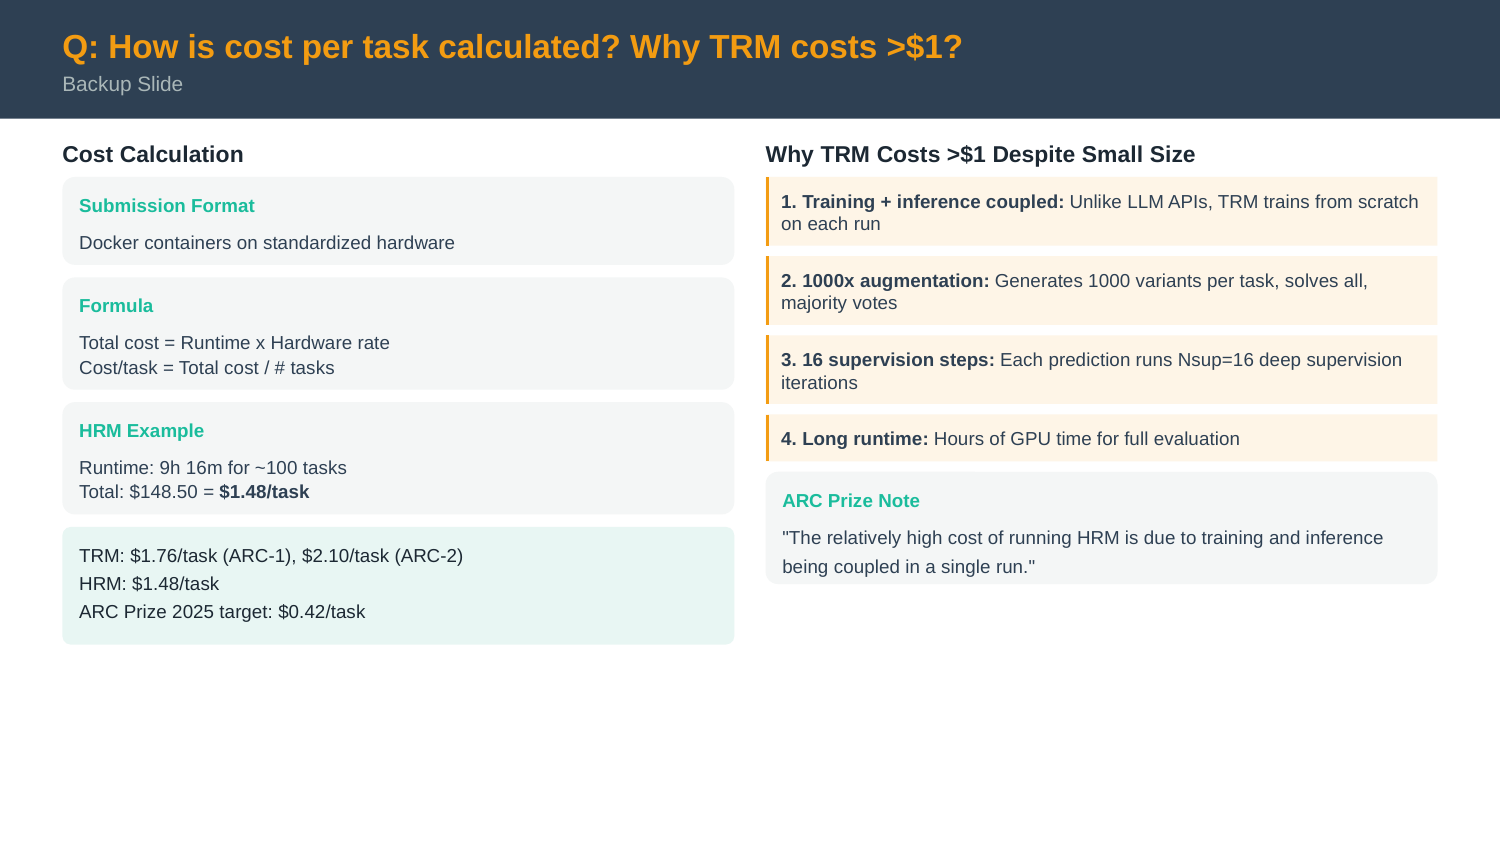

Q: How is cost per task calculated? Why TRM costs >$1?
Backup Slide
Cost Calculation
Why TRM Costs >$1 Despite Small Size

1. Training + inference coupled: Unlike LLM APIs, TRM trains from scratch on each run
Submission Format
Docker containers on standardized hardware

2. 1000x augmentation: Generates 1000 variants per task, solves all, majority votes

Formula
Total cost = Runtime x Hardware rate

3. 16 supervision steps: Each prediction runs Nsup=16 deep supervision iterations
Cost/task = Total cost / # tasks

HRM Example
4. Long runtime: Hours of GPU time for full evaluation
Runtime: 9h 16m for ~100 tasks

Total: $148.50 = $1.48/task
ARC Prize Note
"The relatively high cost of running HRM is due to training and inference being coupled in a single run."

TRM: $1.76/task (ARC-1), $2.10/task (ARC-2)
HRM: $1.48/task
ARC Prize 2025 target: $0.42/task